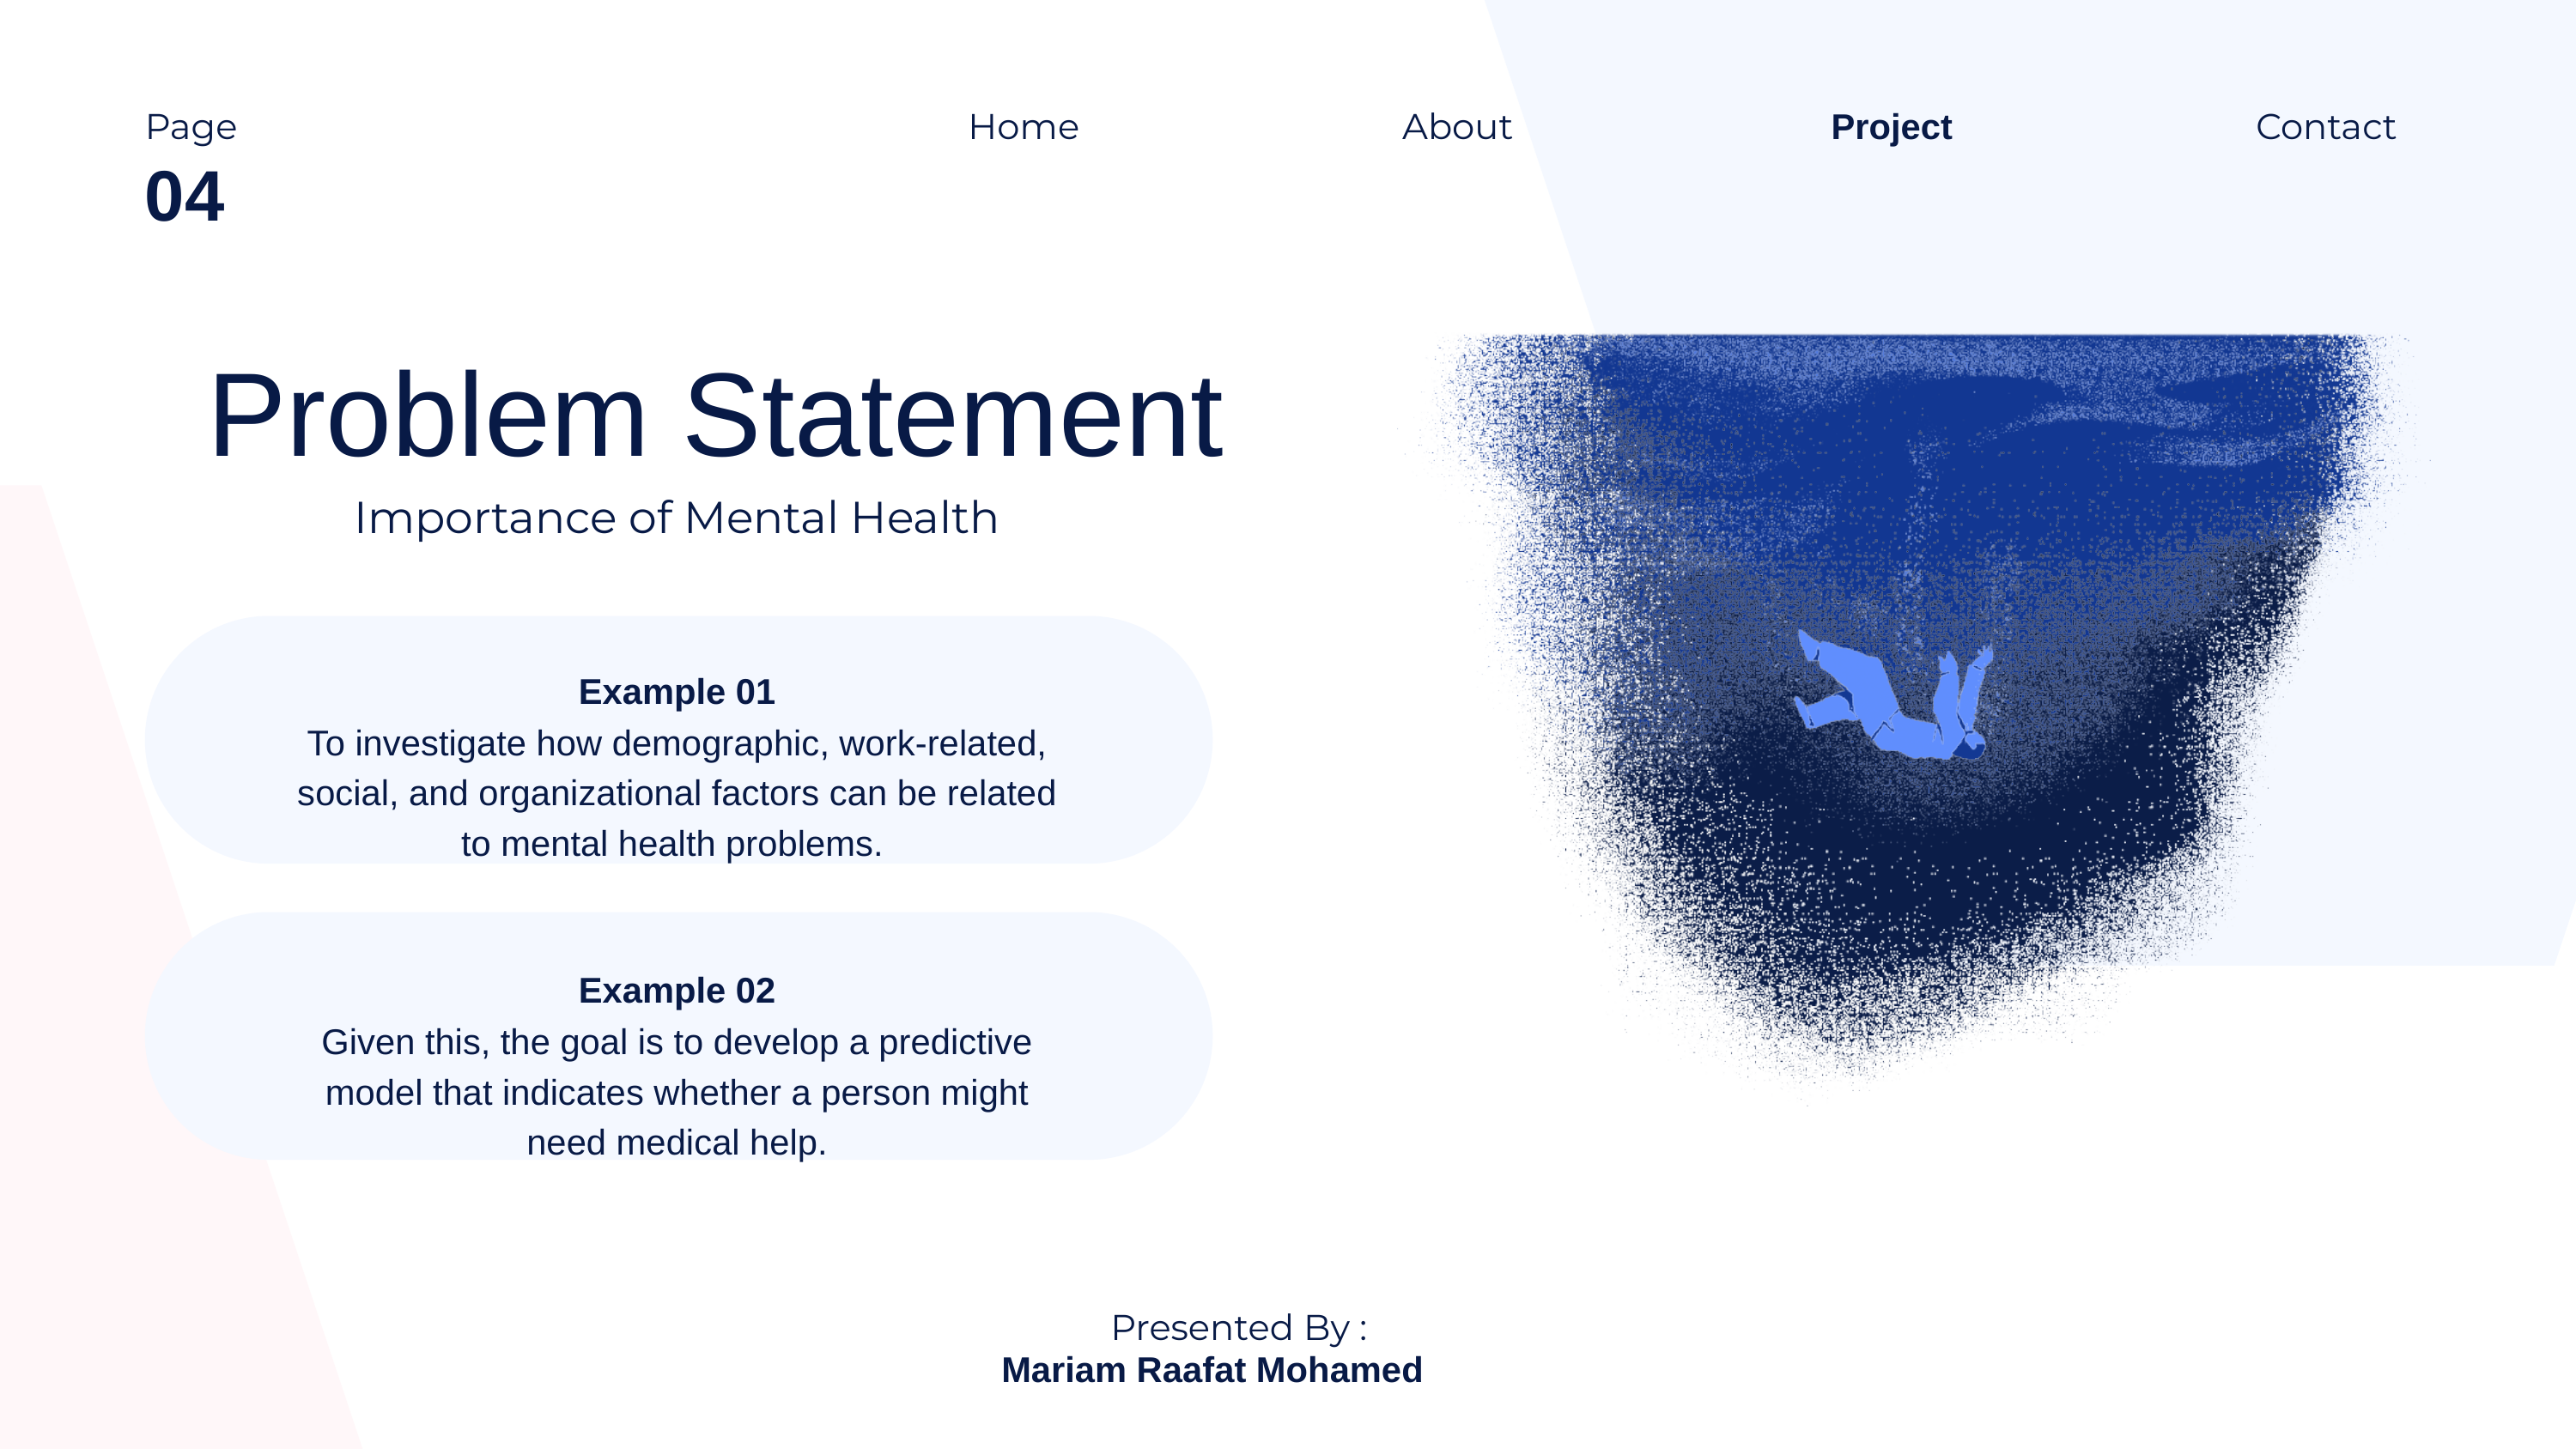

Page
Home
About
Project
Contact
04
Problem Statement

Importance of Mental Health

Example 01
To investigate how demographic, work-related, social, and organizational factors can be related to mental health problems.

Example 02
Given this, the goal is to develop a predictive model that indicates whether a person might need medical help.
Presented By :
Mariam Raafat Mohamed